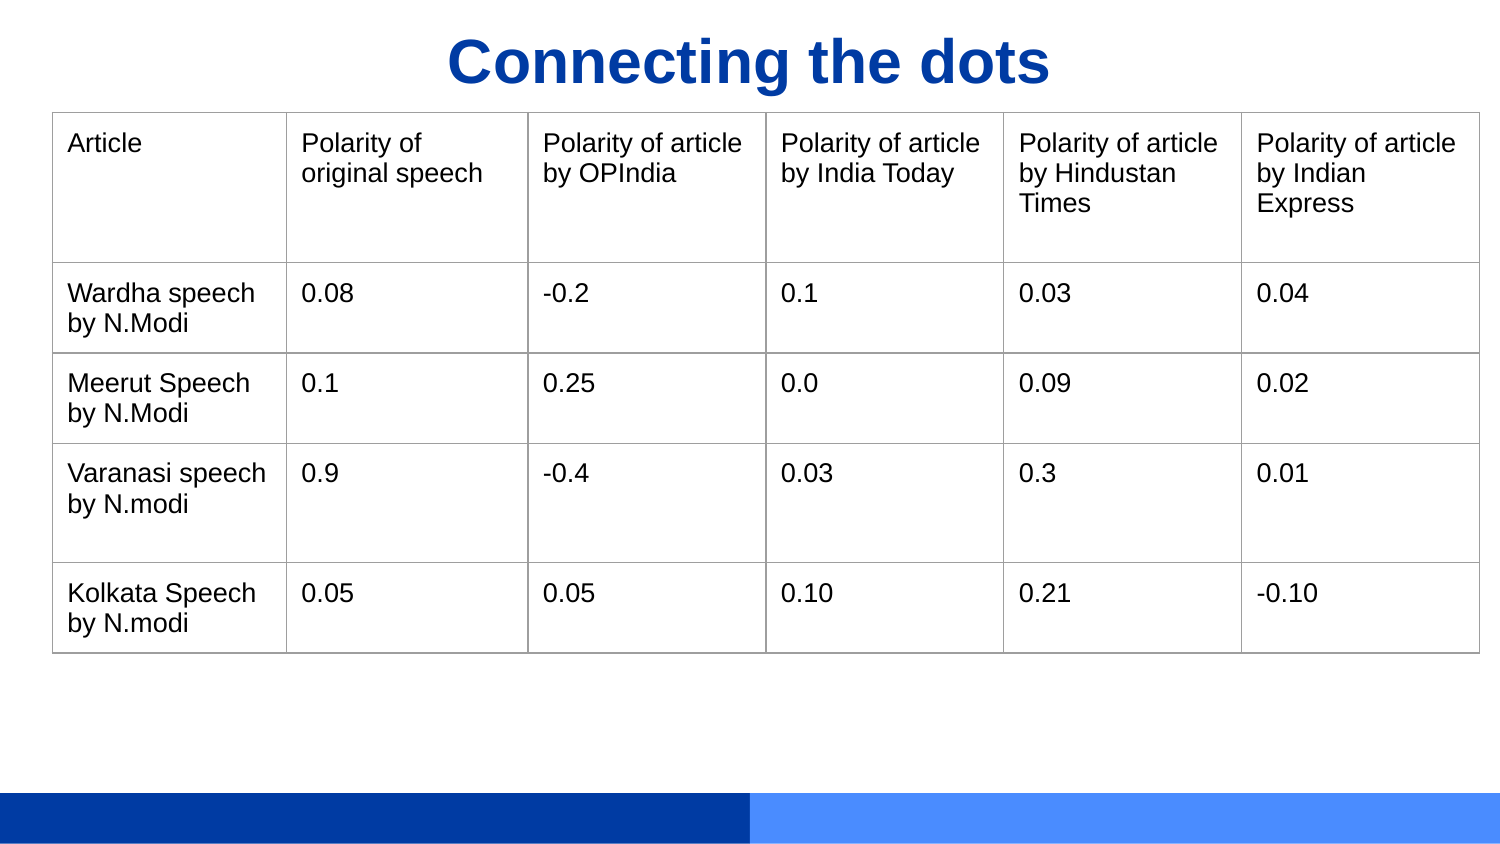

# Connecting the dots
| Article | Polarity of original speech | Polarity of article by OPIndia | Polarity of article by India Today | Polarity of article by Hindustan Times | Polarity of article by Indian Express |
| --- | --- | --- | --- | --- | --- |
| Wardha speech by N.Modi | 0.08 | -0.2 | 0.1 | 0.03 | 0.04 |
| Meerut Speech by N.Modi | 0.1 | 0.25 | 0.0 | 0.09 | 0.02 |
| Varanasi speech by N.modi | 0.9 | -0.4 | 0.03 | 0.3 | 0.01 |
| Kolkata Speech by N.modi | 0.05 | 0.05 | 0.10 | 0.21 | -0.10 |